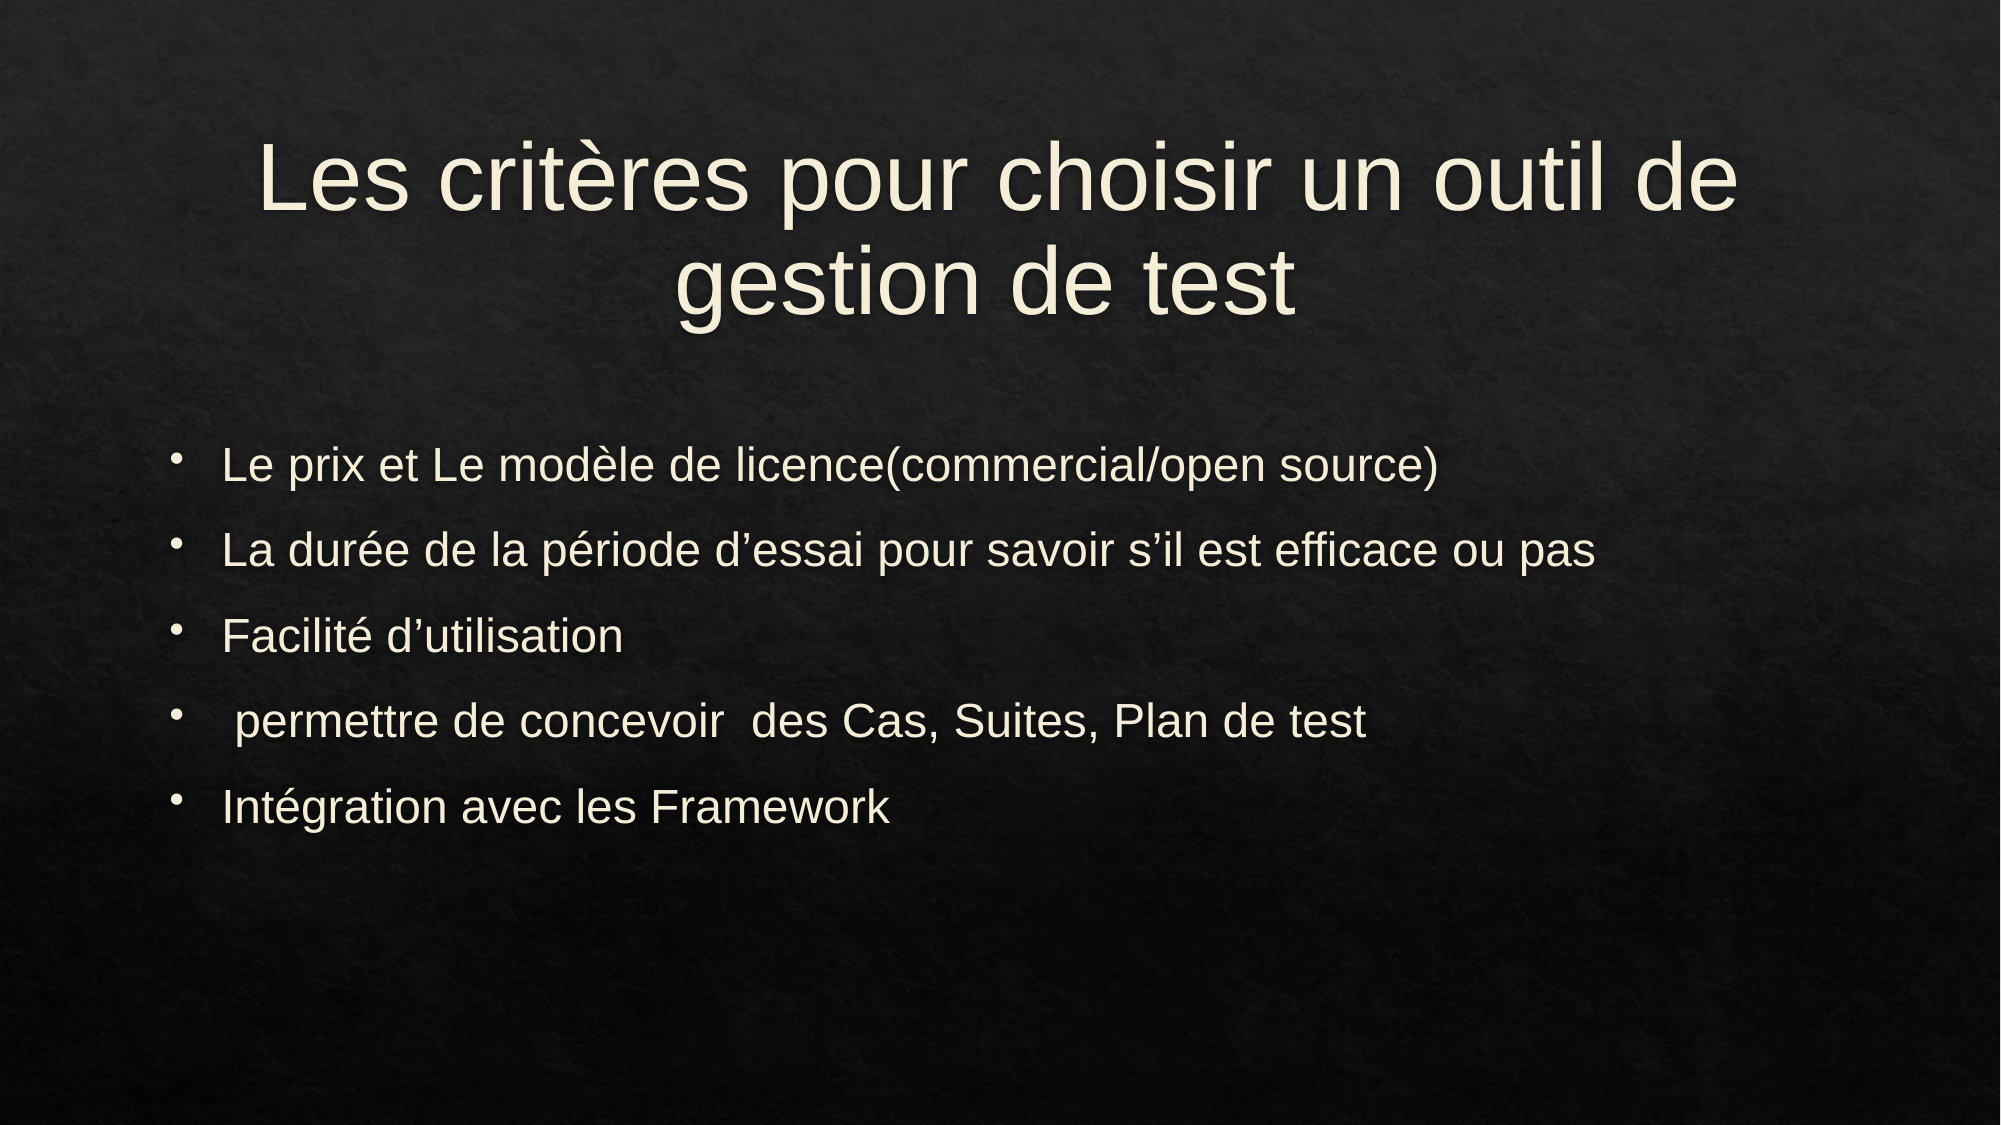

# Les critères pour choisir un outil de gestion de test

Le prix et Le modèle de licence(commercial/open source)
La durée de la période d’essai pour savoir s’il est efficace ou pas
Facilité d’utilisation
 permettre de concevoir  des Cas, Suites, Plan de test
Intégration avec les Framework